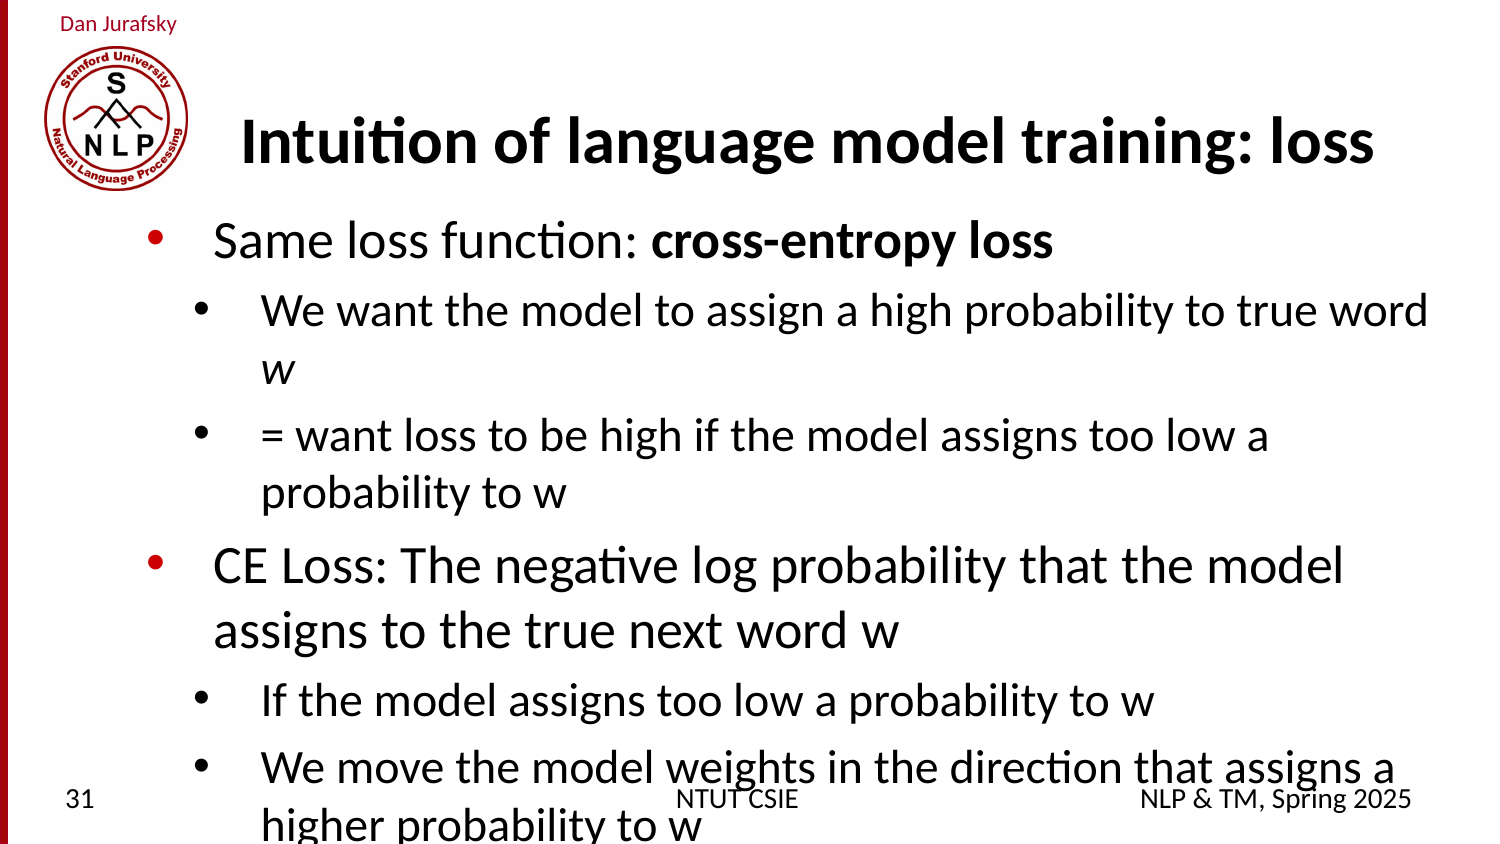

# Intuition of language model training: loss
Same loss function: cross-entropy loss
We want the model to assign a high probability to true word w
= want loss to be high if the model assigns too low a probability to w
CE Loss: The negative log probability that the model assigns to the true next word w
If the model assigns too low a probability to w
We move the model weights in the direction that assigns a higher probability to w

31
NTUT CSIE
NLP & TM, Spring 2025